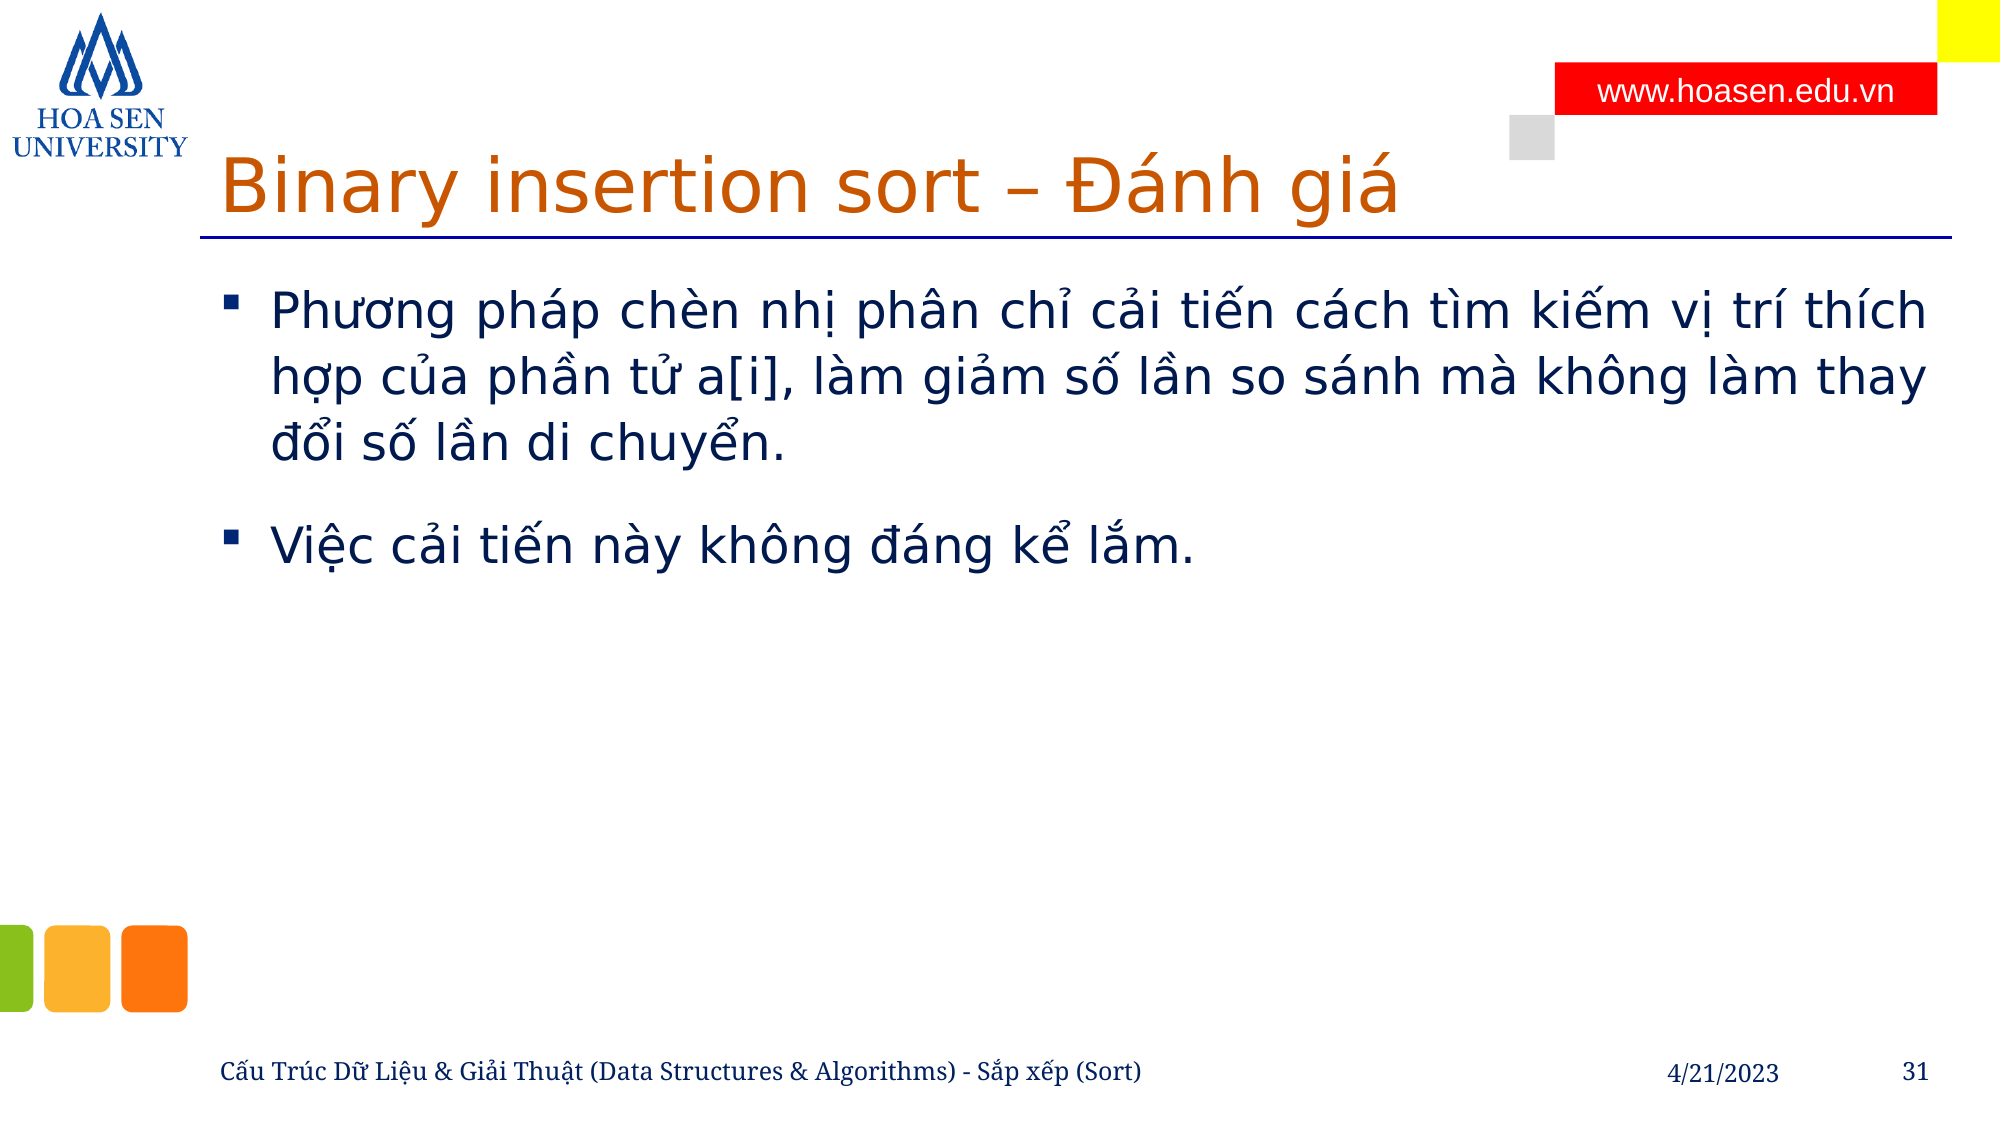

# Binary insertion sort – Đánh giá
Phương pháp chèn nhị phân chỉ cải tiến cách tìm kiếm vị trí thích hợp của phần tử a[i], làm giảm số lần so sánh mà không làm thay đổi số lần di chuyển.
Việc cải tiến này không đáng kể lắm.
Cấu Trúc Dữ Liệu & Giải Thuật (Data Structures & Algorithms) - Sắp xếp (Sort)
4/21/2023
31